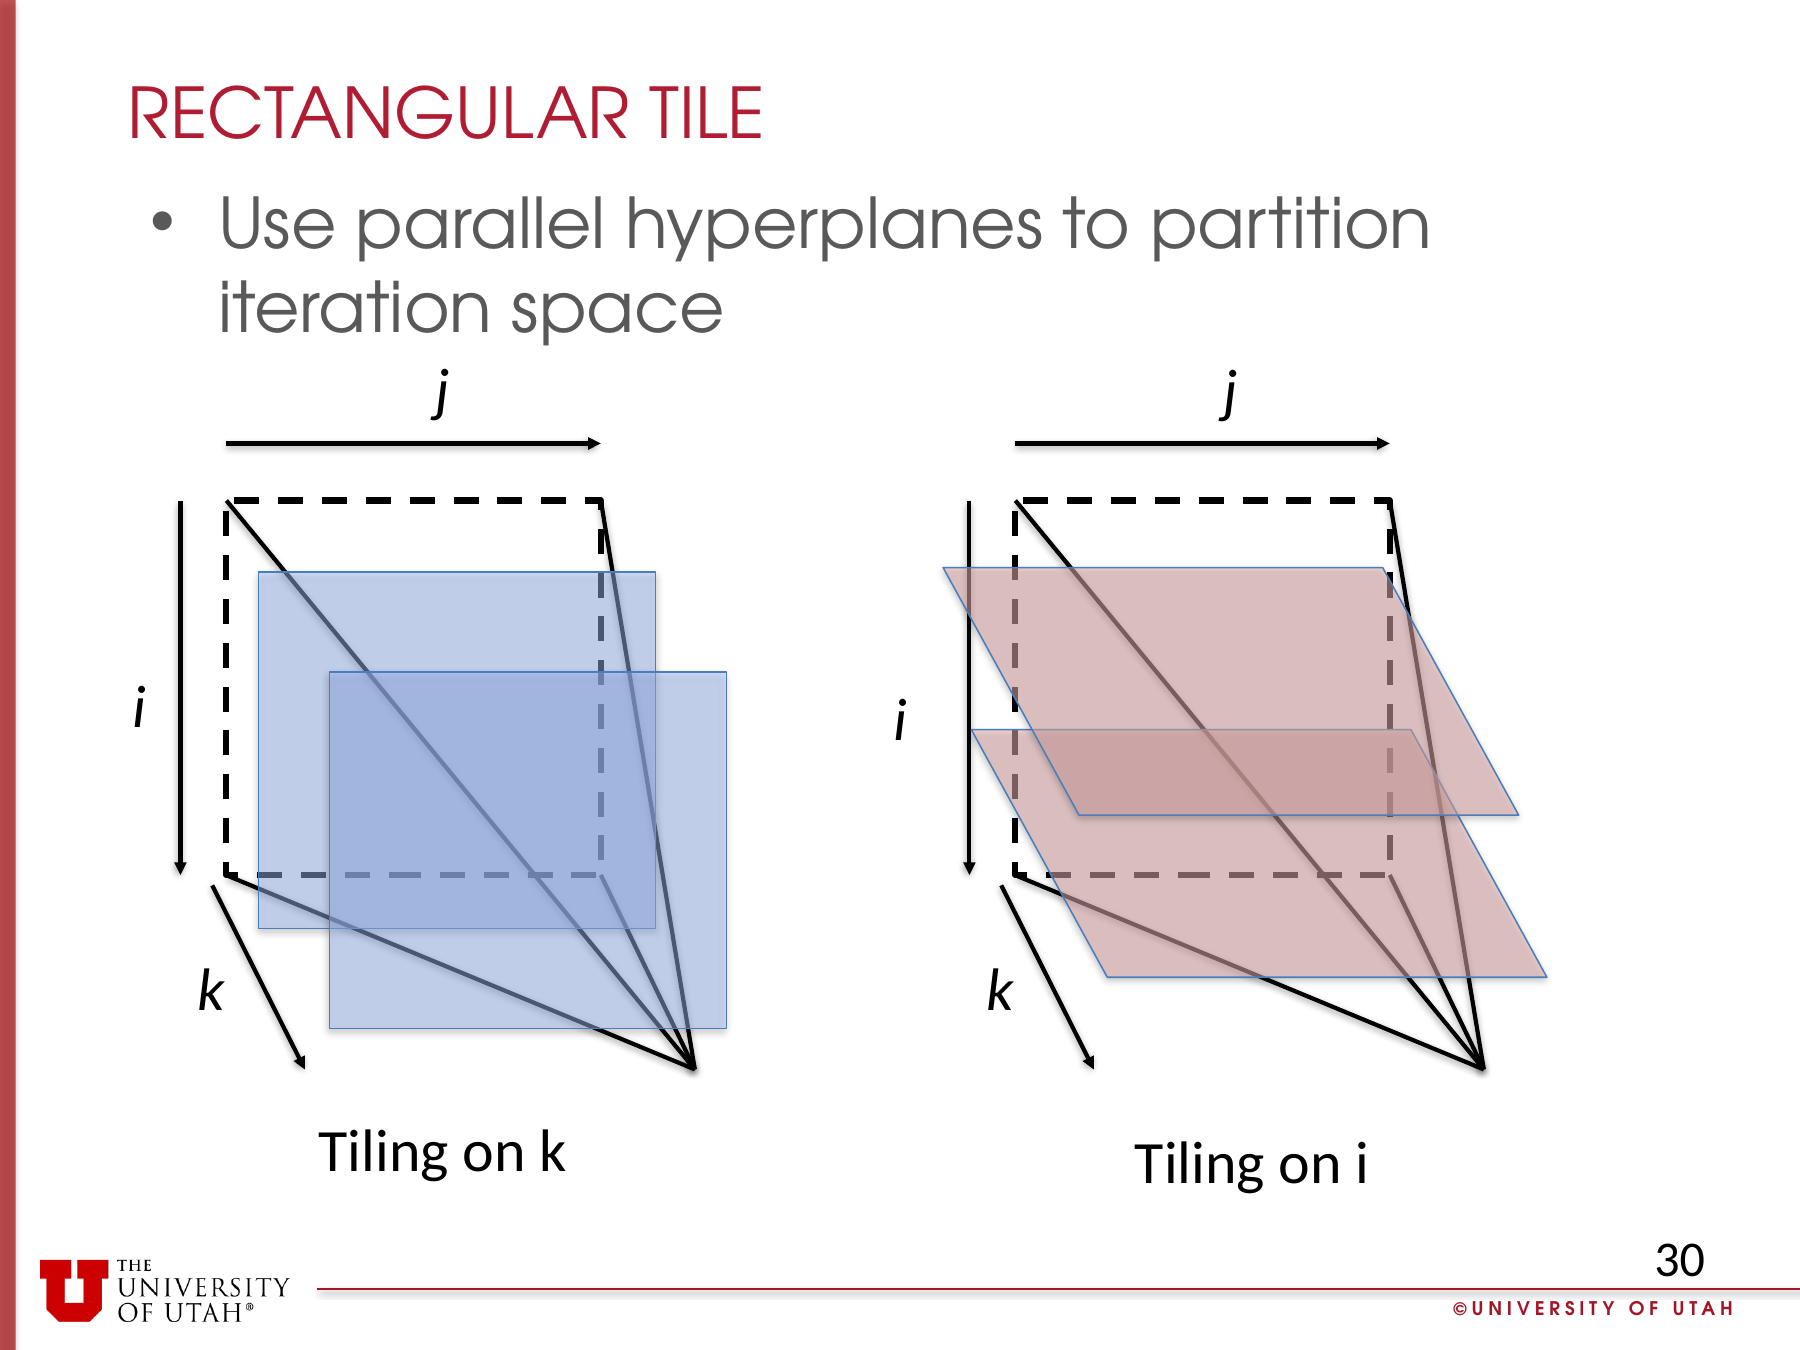

# Rectangular tile
Use parallel hyperplanes to partition iteration space
j
j

i

i

k
k
Tiling on k
Tiling on i